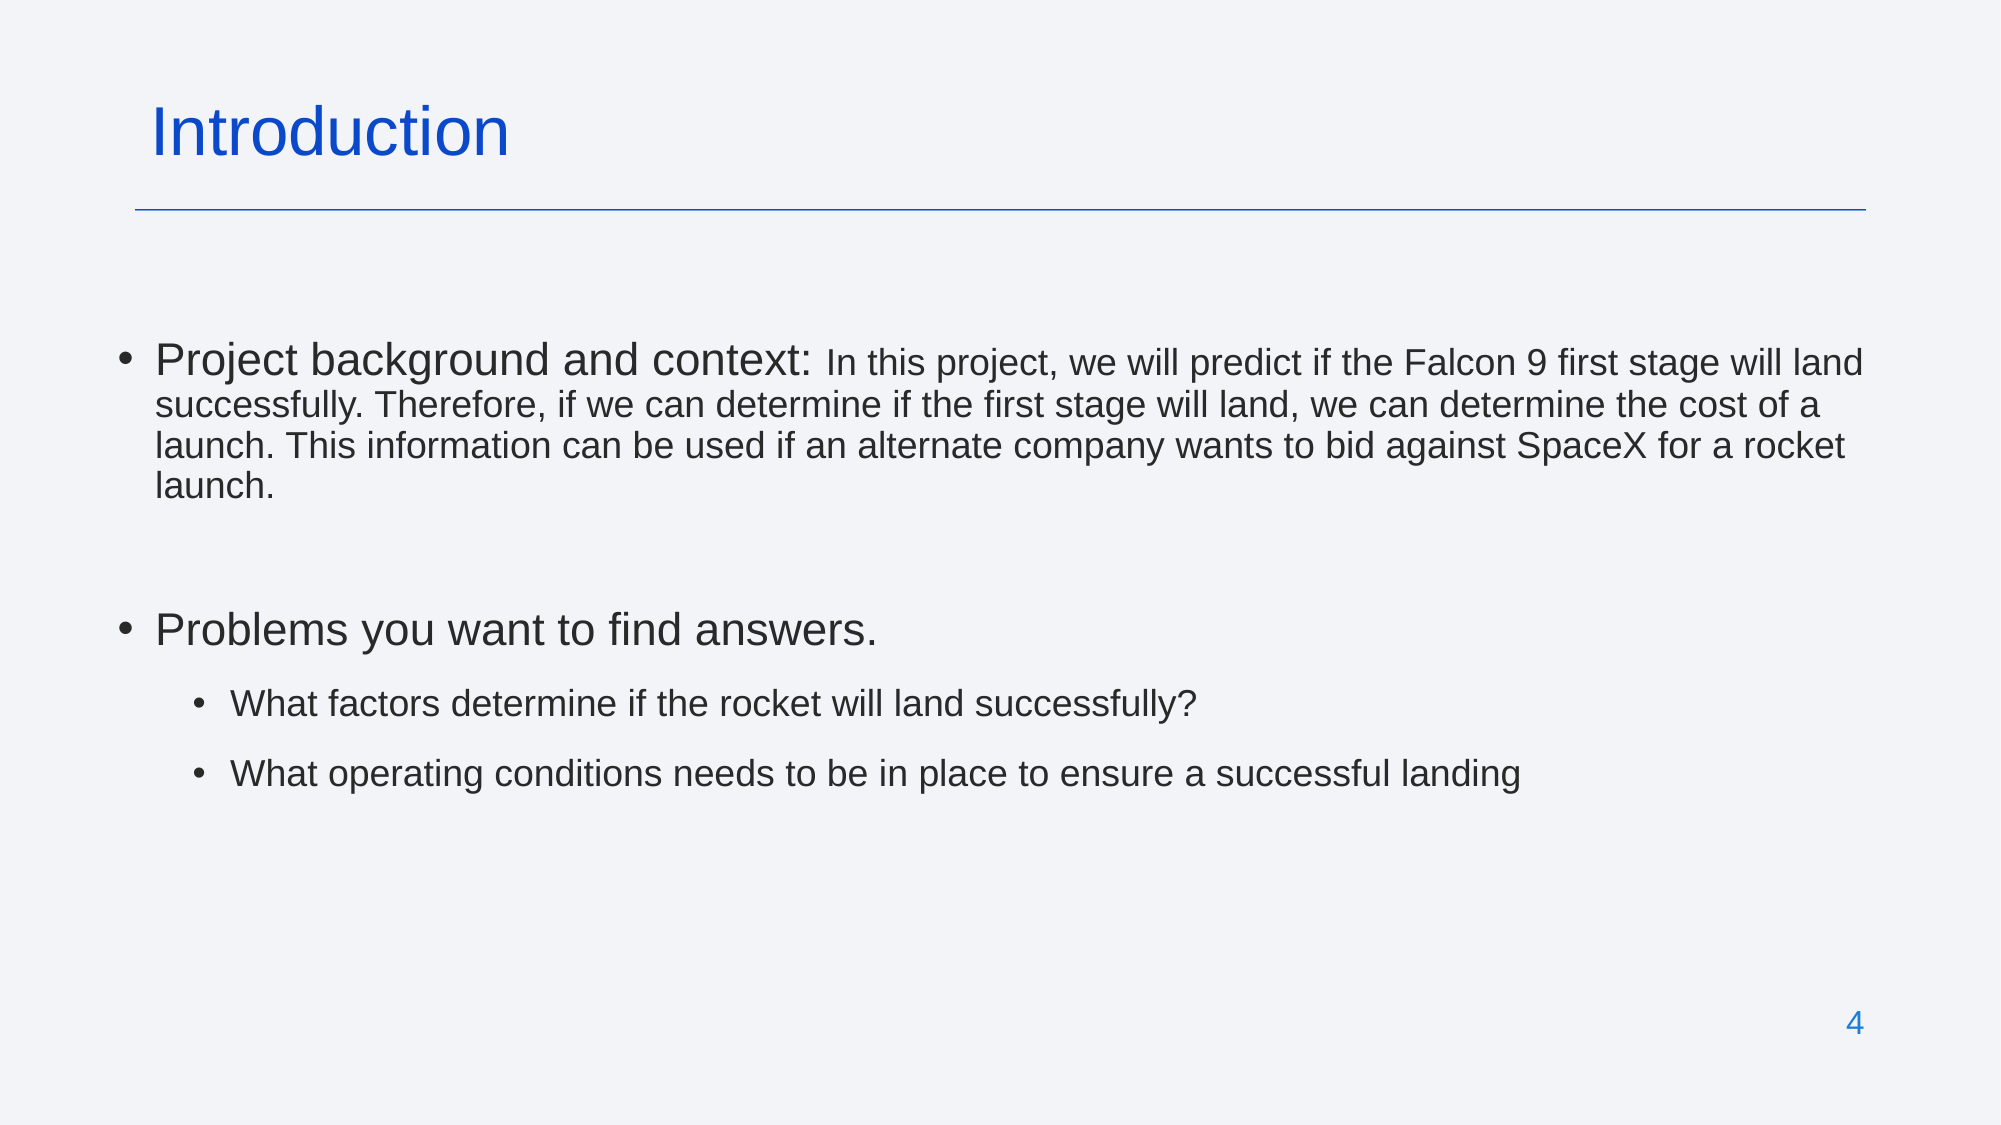

Introduction

Project background and context: In this project, we will predict if the Falcon 9 first stage will land successfully. Therefore, if we can determine if the first stage will land, we can determine the cost of a launch. This information can be used if an alternate company wants to bid against SpaceX for a rocket launch.

Problems you want to find answers.
What factors determine if the rocket will land successfully?
What operating conditions needs to be in place to ensure a successful landing
4